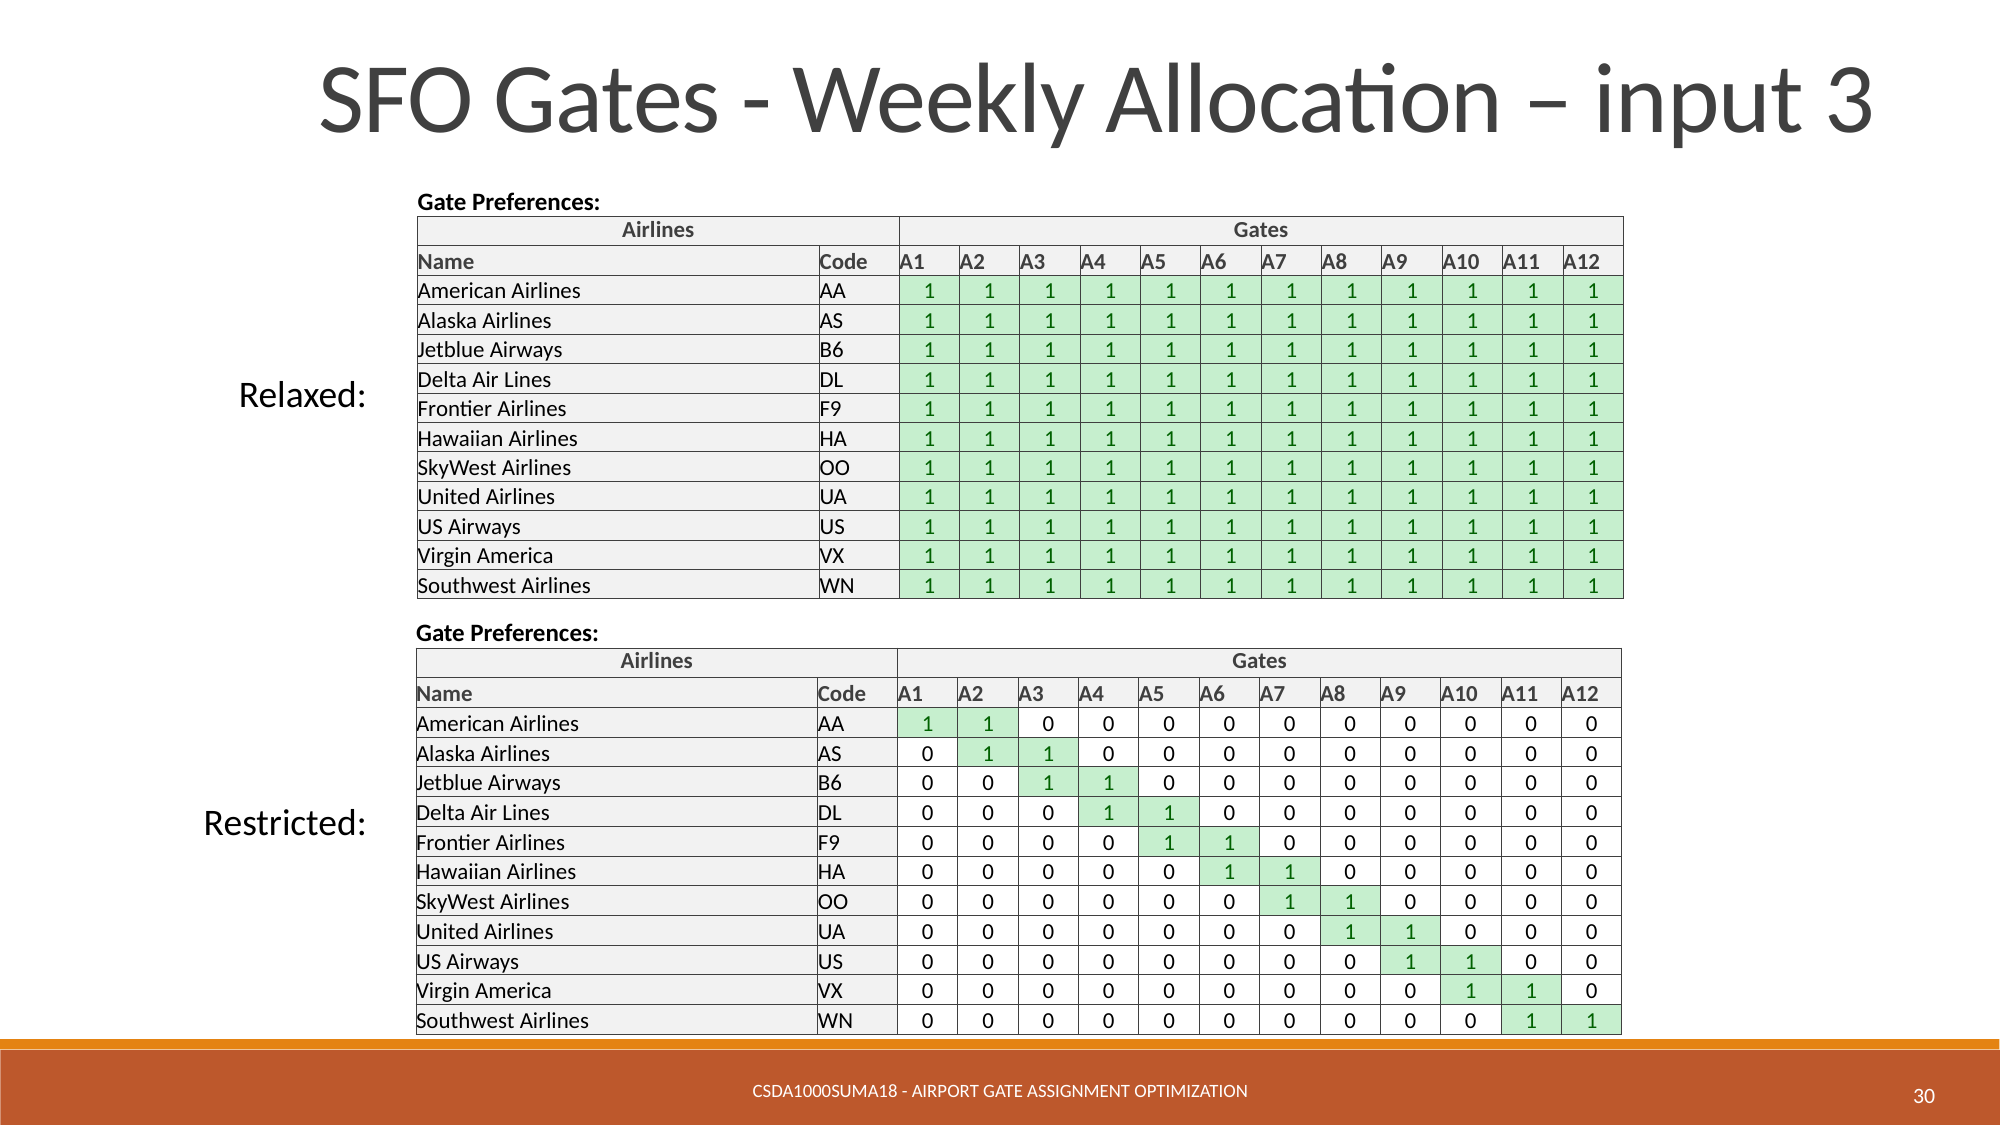

SFO Gates - Weekly Allocation – input 3
| Gate Preferences: |  |  |  |  |  |  |  |  |  |  |  |  |  |
| --- | --- | --- | --- | --- | --- | --- | --- | --- | --- | --- | --- | --- | --- |
| Airlines |  | Gates |  |  |  |  |  |  |  |  |  |  |  |
| Name | Code | A1 | A2 | A3 | A4 | A5 | A6 | A7 | A8 | A9 | A10 | A11 | A12 |
| American Airlines | AA | 1 | 1 | 1 | 1 | 1 | 1 | 1 | 1 | 1 | 1 | 1 | 1 |
| Alaska Airlines | AS | 1 | 1 | 1 | 1 | 1 | 1 | 1 | 1 | 1 | 1 | 1 | 1 |
| Jetblue Airways | B6 | 1 | 1 | 1 | 1 | 1 | 1 | 1 | 1 | 1 | 1 | 1 | 1 |
| Delta Air Lines | DL | 1 | 1 | 1 | 1 | 1 | 1 | 1 | 1 | 1 | 1 | 1 | 1 |
| Frontier Airlines | F9 | 1 | 1 | 1 | 1 | 1 | 1 | 1 | 1 | 1 | 1 | 1 | 1 |
| Hawaiian Airlines | HA | 1 | 1 | 1 | 1 | 1 | 1 | 1 | 1 | 1 | 1 | 1 | 1 |
| SkyWest Airlines | OO | 1 | 1 | 1 | 1 | 1 | 1 | 1 | 1 | 1 | 1 | 1 | 1 |
| United Airlines | UA | 1 | 1 | 1 | 1 | 1 | 1 | 1 | 1 | 1 | 1 | 1 | 1 |
| US Airways | US | 1 | 1 | 1 | 1 | 1 | 1 | 1 | 1 | 1 | 1 | 1 | 1 |
| Virgin America | VX | 1 | 1 | 1 | 1 | 1 | 1 | 1 | 1 | 1 | 1 | 1 | 1 |
| Southwest Airlines | WN | 1 | 1 | 1 | 1 | 1 | 1 | 1 | 1 | 1 | 1 | 1 | 1 |
Relaxed:
| Gate Preferences: |  |  |  |  |  |  |  |  |  |  |  |  |  |
| --- | --- | --- | --- | --- | --- | --- | --- | --- | --- | --- | --- | --- | --- |
| Airlines |  | Gates |  |  |  |  |  |  |  |  |  |  |  |
| Name | Code | A1 | A2 | A3 | A4 | A5 | A6 | A7 | A8 | A9 | A10 | A11 | A12 |
| American Airlines | AA | 1 | 1 | 0 | 0 | 0 | 0 | 0 | 0 | 0 | 0 | 0 | 0 |
| Alaska Airlines | AS | 0 | 1 | 1 | 0 | 0 | 0 | 0 | 0 | 0 | 0 | 0 | 0 |
| Jetblue Airways | B6 | 0 | 0 | 1 | 1 | 0 | 0 | 0 | 0 | 0 | 0 | 0 | 0 |
| Delta Air Lines | DL | 0 | 0 | 0 | 1 | 1 | 0 | 0 | 0 | 0 | 0 | 0 | 0 |
| Frontier Airlines | F9 | 0 | 0 | 0 | 0 | 1 | 1 | 0 | 0 | 0 | 0 | 0 | 0 |
| Hawaiian Airlines | HA | 0 | 0 | 0 | 0 | 0 | 1 | 1 | 0 | 0 | 0 | 0 | 0 |
| SkyWest Airlines | OO | 0 | 0 | 0 | 0 | 0 | 0 | 1 | 1 | 0 | 0 | 0 | 0 |
| United Airlines | UA | 0 | 0 | 0 | 0 | 0 | 0 | 0 | 1 | 1 | 0 | 0 | 0 |
| US Airways | US | 0 | 0 | 0 | 0 | 0 | 0 | 0 | 0 | 1 | 1 | 0 | 0 |
| Virgin America | VX | 0 | 0 | 0 | 0 | 0 | 0 | 0 | 0 | 0 | 1 | 1 | 0 |
| Southwest Airlines | WN | 0 | 0 | 0 | 0 | 0 | 0 | 0 | 0 | 0 | 0 | 1 | 1 |
Restricted:
CSDA1000SUMA18 - Airport Gate Assignment Optimization
30